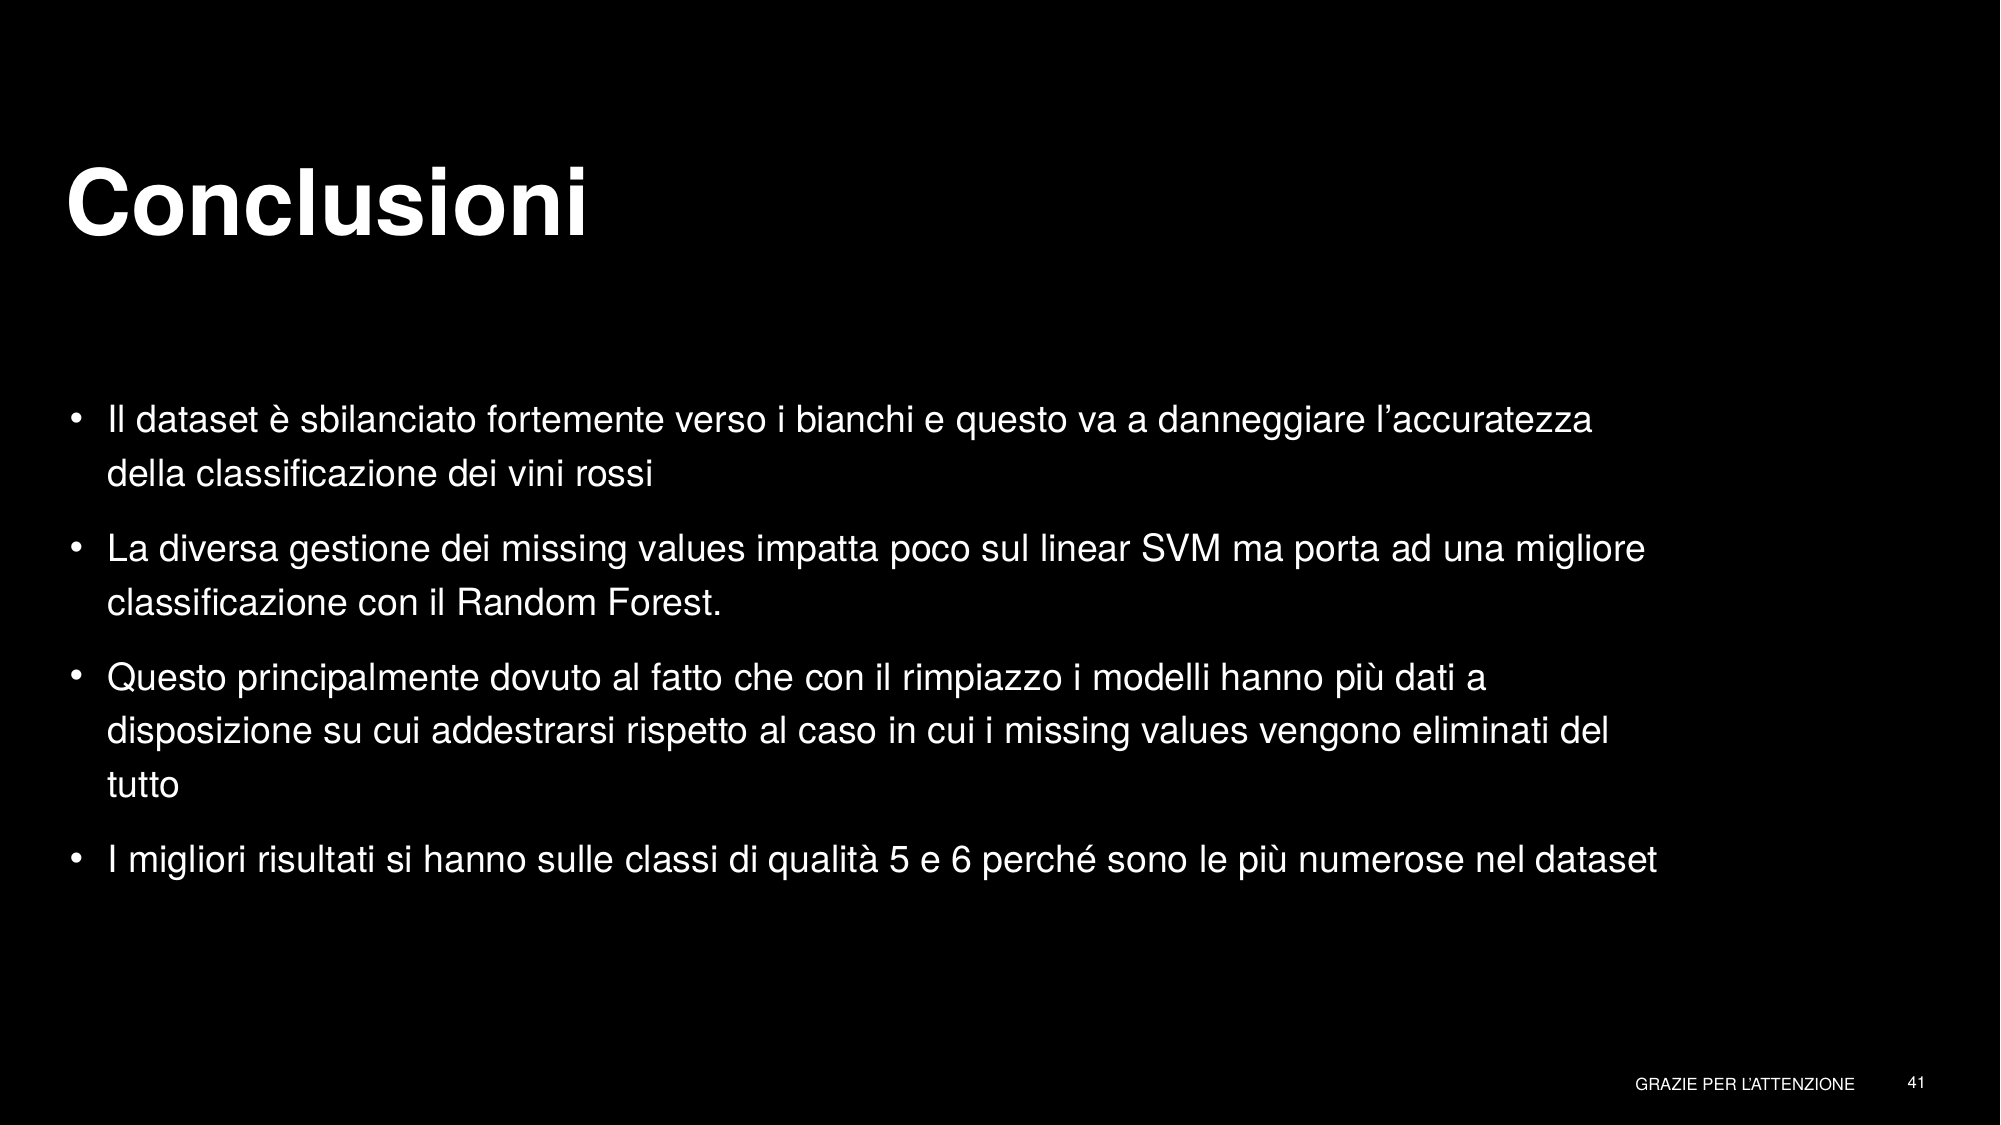

# Conclusioni
Il dataset è sbilanciato fortemente verso i bianchi e questo va a danneggiare l’accuratezza della classificazione dei vini rossi
La diversa gestione dei missing values impatta poco sul linear SVM ma porta ad una migliore classificazione con il Random Forest.
Questo principalmente dovuto al fatto che con il rimpiazzo i modelli hanno più dati a disposizione su cui addestrarsi rispetto al caso in cui i missing values vengono eliminati del tutto
I migliori risultati si hanno sulle classi di qualità 5 e 6 perché sono le più numerose nel dataset

Grazie per l’attenzione
41